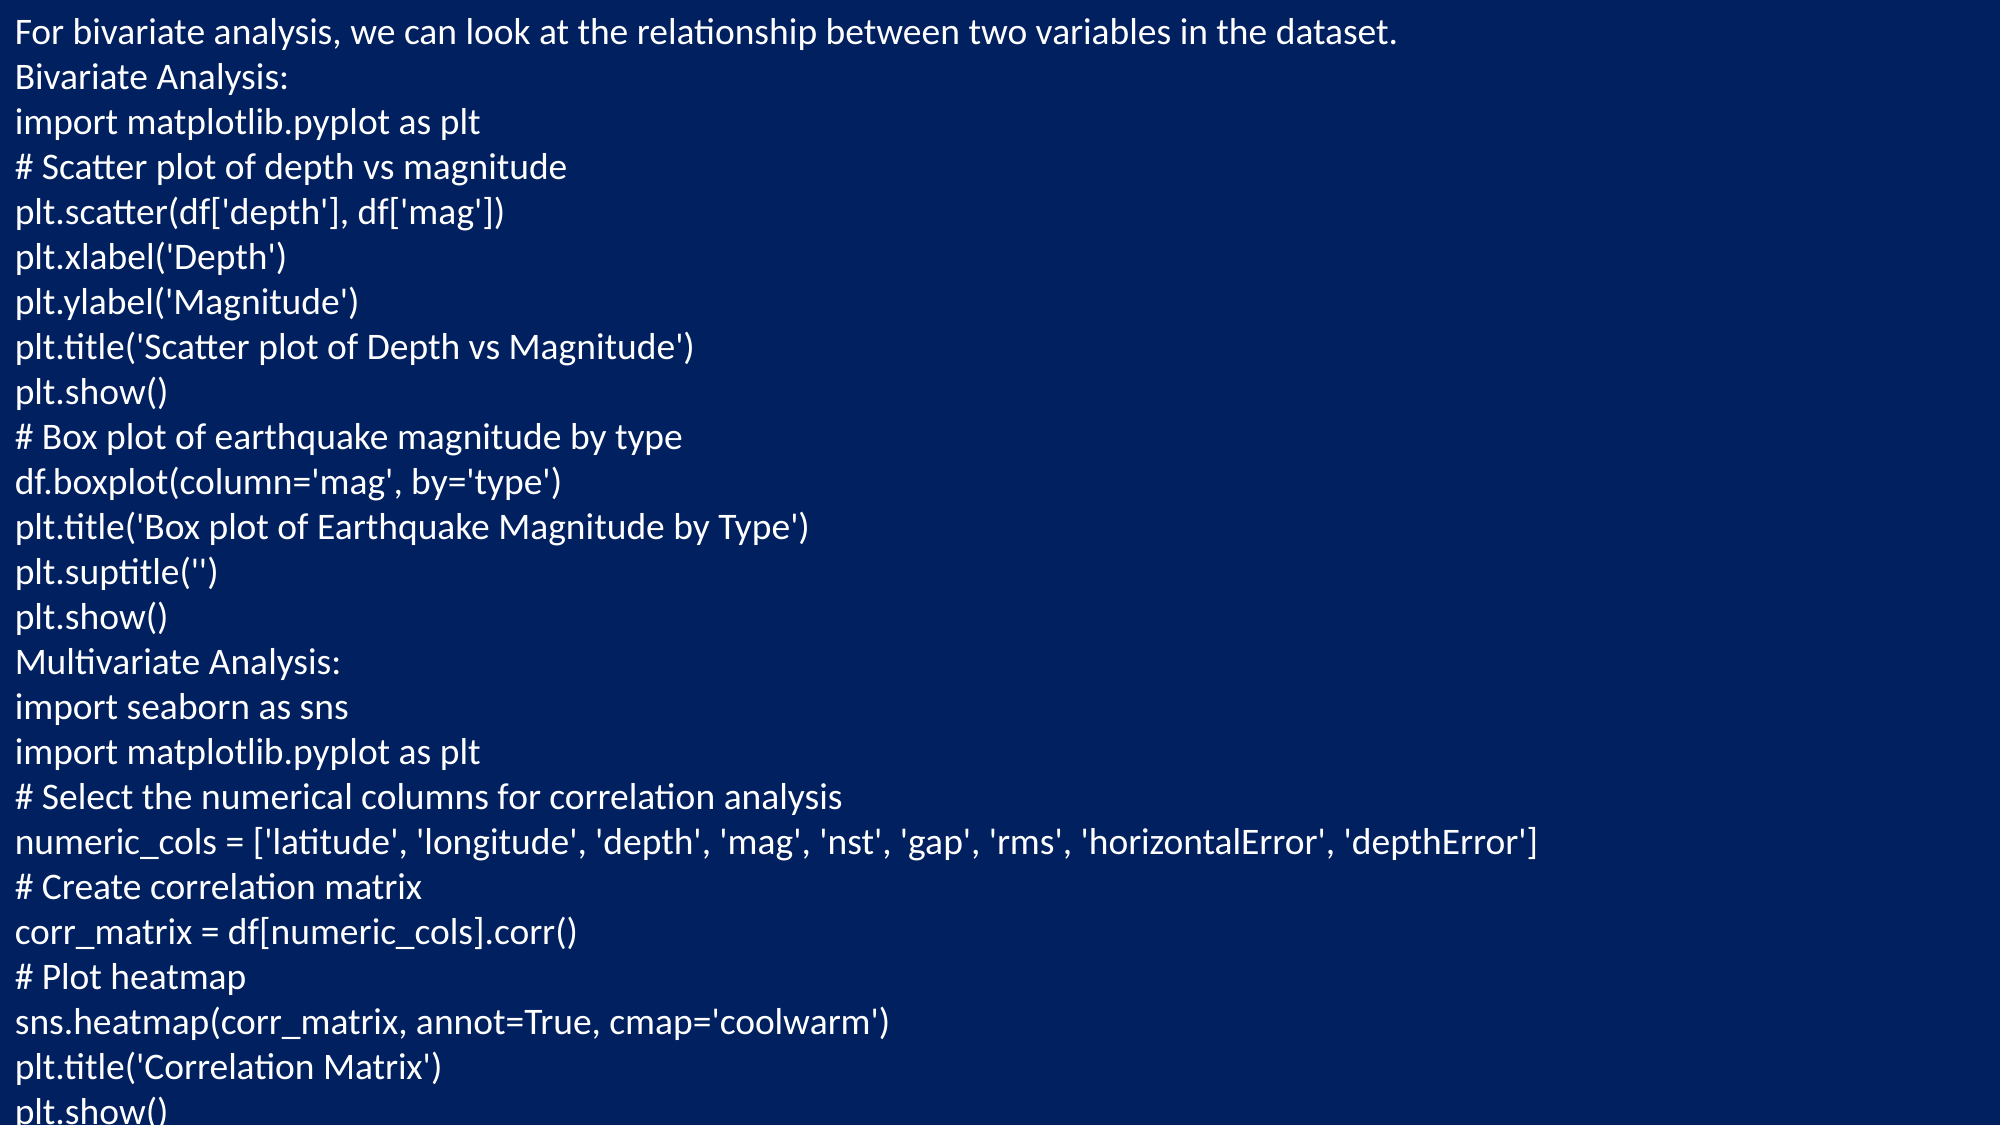

For bivariate analysis, we can look at the relationship between two variables in the dataset.
Bivariate Analysis:
import matplotlib.pyplot as plt
# Scatter plot of depth vs magnitude
plt.scatter(df['depth'], df['mag'])
plt.xlabel('Depth')
plt.ylabel('Magnitude')
plt.title('Scatter plot of Depth vs Magnitude')
plt.show()
# Box plot of earthquake magnitude by type
df.boxplot(column='mag', by='type')
plt.title('Box plot of Earthquake Magnitude by Type')
plt.suptitle('')
plt.show()
Multivariate Analysis:
import seaborn as sns
import matplotlib.pyplot as plt
# Select the numerical columns for correlation analysis
numeric_cols = ['latitude', 'longitude', 'depth', 'mag', 'nst', 'gap', 'rms', 'horizontalError', 'depthError']
# Create correlation matrix
corr_matrix = df[numeric_cols].corr()
# Plot heatmap
sns.heatmap(corr_matrix, annot=True, cmap='coolwarm')
plt.title('Correlation Matrix')
plt.show()